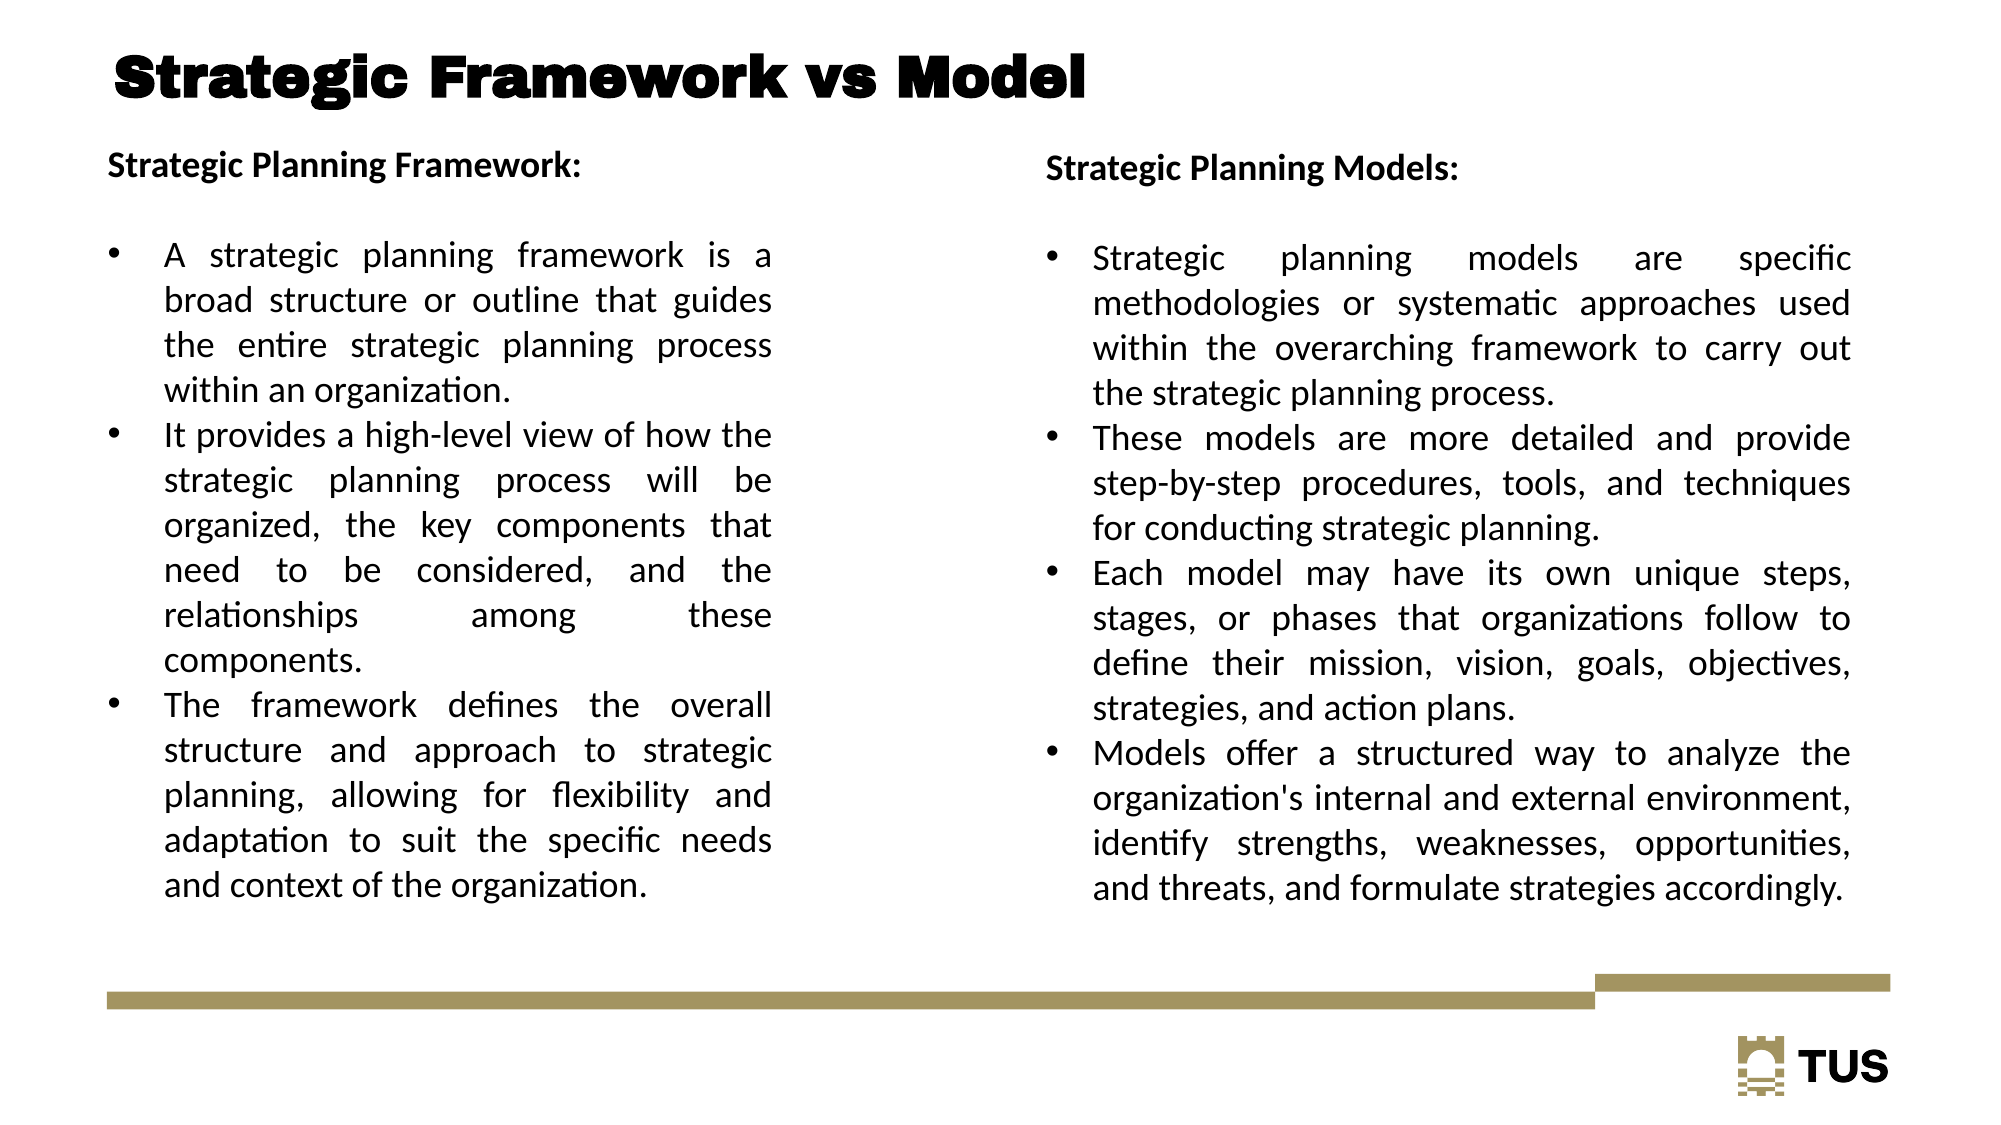

# Strategic Framework vs Model
Strategic Planning Framework:

A strategic planning framework is a broad structure or outline that guides the entire strategic planning process within an organization.
It provides a high-level view of how the strategic planning process will be organized, the key components that need to be considered, and the relationships among these components.
The framework defines the overall structure and approach to strategic planning, allowing for flexibility and adaptation to suit the specific needs and context of the organization.

Strategic Planning Models:

Strategic planning models are specific methodologies or systematic approaches used within the overarching framework to carry out the strategic planning process.
These models are more detailed and provide step-by-step procedures, tools, and techniques for conducting strategic planning.
Each model may have its own unique steps, stages, or phases that organizations follow to define their mission, vision, goals, objectives, strategies, and action plans.
Models offer a structured way to analyze the organization's internal and external environment, identify strengths, weaknesses, opportunities, and threats, and formulate strategies accordingly.